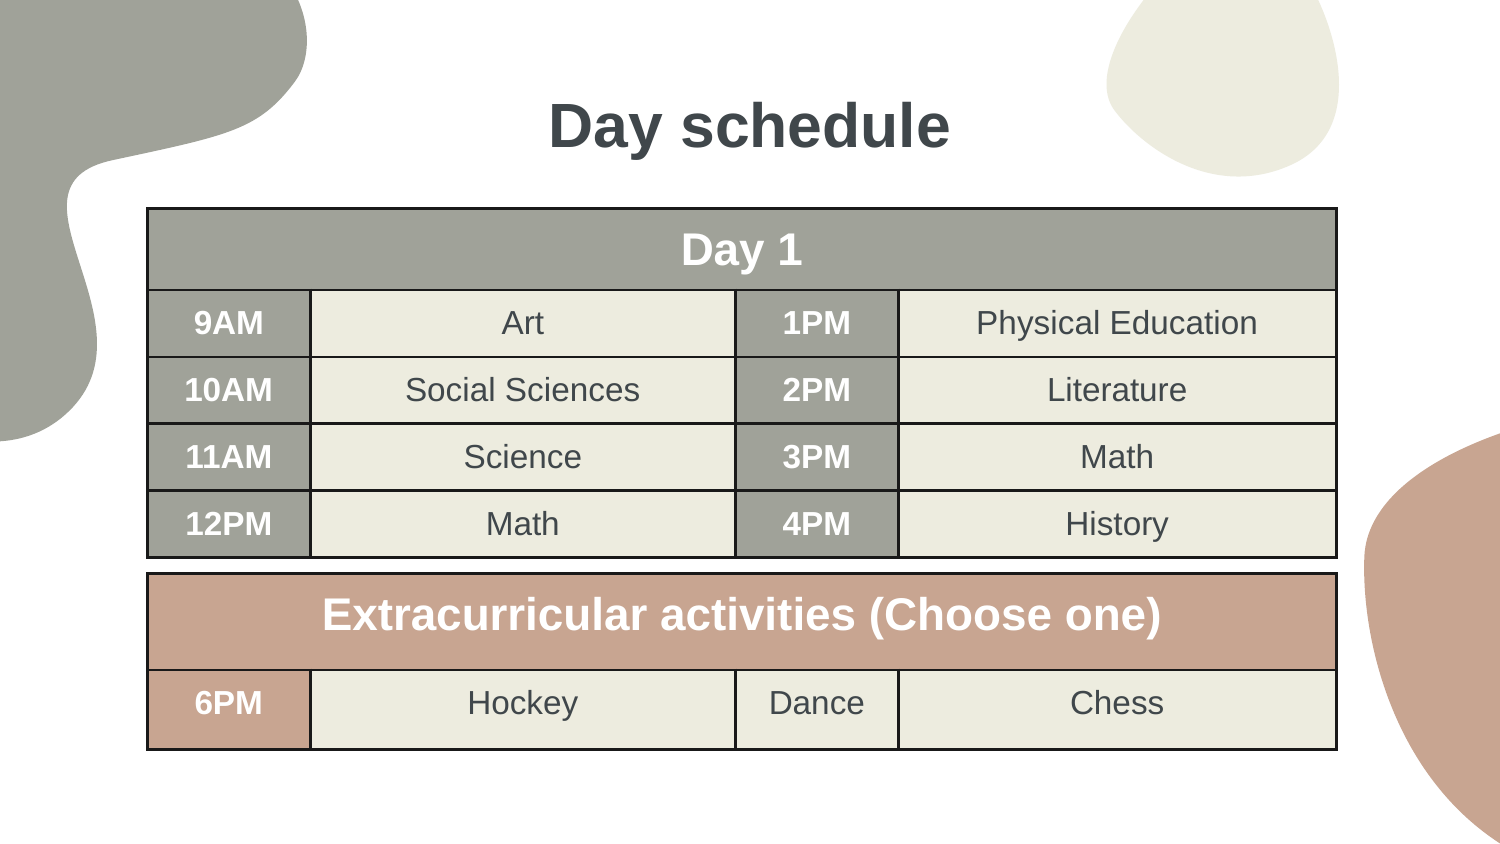

# Day schedule
| Day 1 |  |  |  |
| --- | --- | --- | --- |
| 9AM | Art | 1PM | Physical Education |
| 10AM | Social Sciences | 2PM | Literature |
| 11AM | Science | 3PM | Math |
| 12PM | Math | 4PM | History |
| Extracurricular activities (Choose one) |  |  |  |
| --- | --- | --- | --- |
| 6PM | Hockey | Dance | Chess |